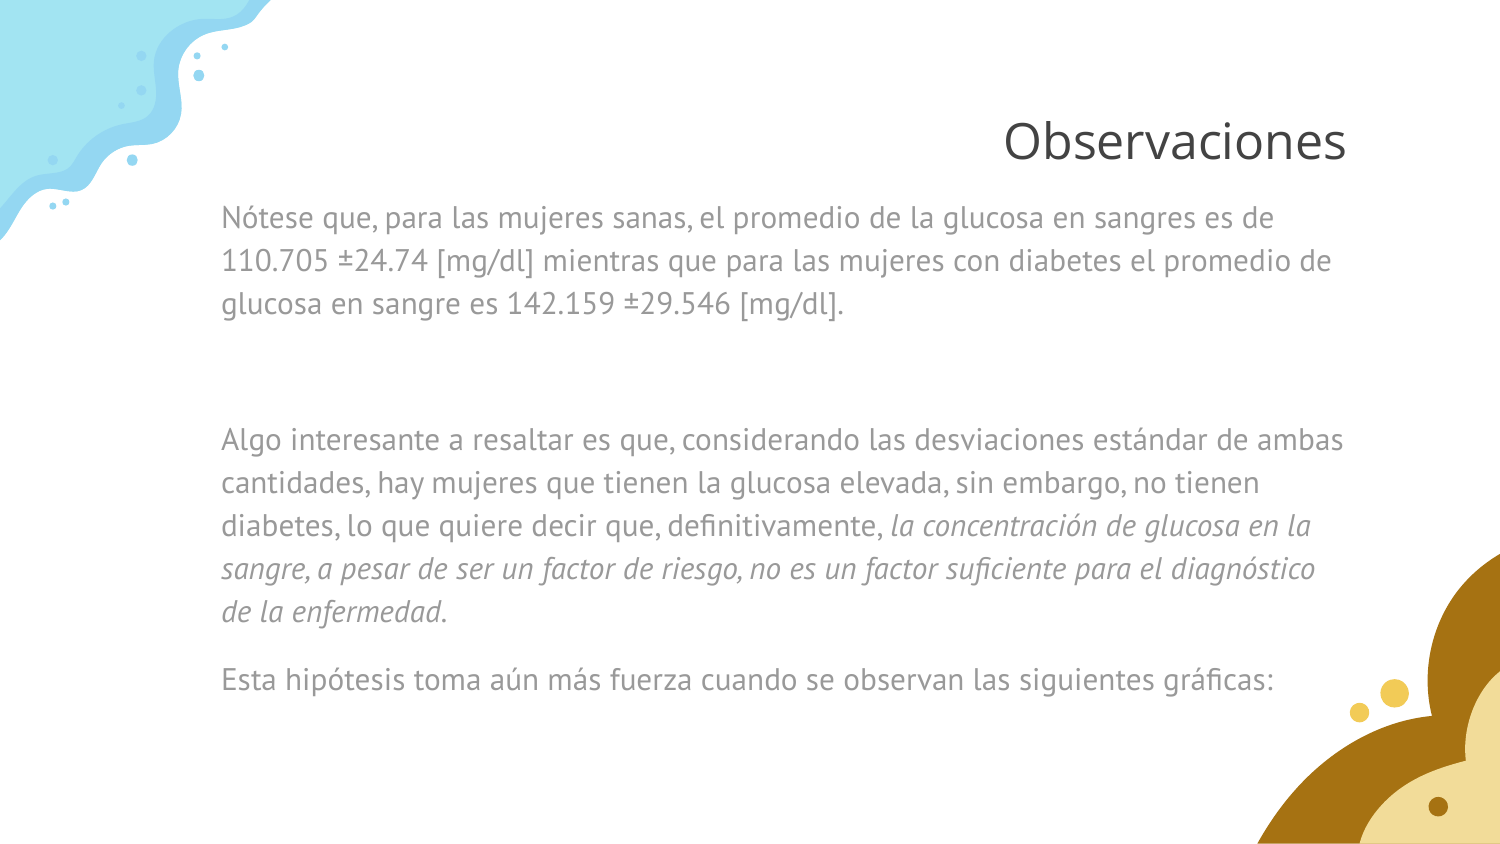

# Observaciones
Nótese que, para las mujeres sanas, el promedio de la glucosa en sangres es de 110.705 ±24.74 [mg/dl] mientras que para las mujeres con diabetes el promedio de glucosa en sangre es 142.159 ±29.546 [mg/dl].

Algo interesante a resaltar es que, considerando las desviaciones estándar de ambas cantidades, hay mujeres que tienen la glucosa elevada, sin embargo, no tienen diabetes, lo que quiere decir que, definitivamente, la concentración de glucosa en la sangre, a pesar de ser un factor de riesgo, no es un factor suficiente para el diagnóstico de la enfermedad.
Esta hipótesis toma aún más fuerza cuando se observan las siguientes gráficas: